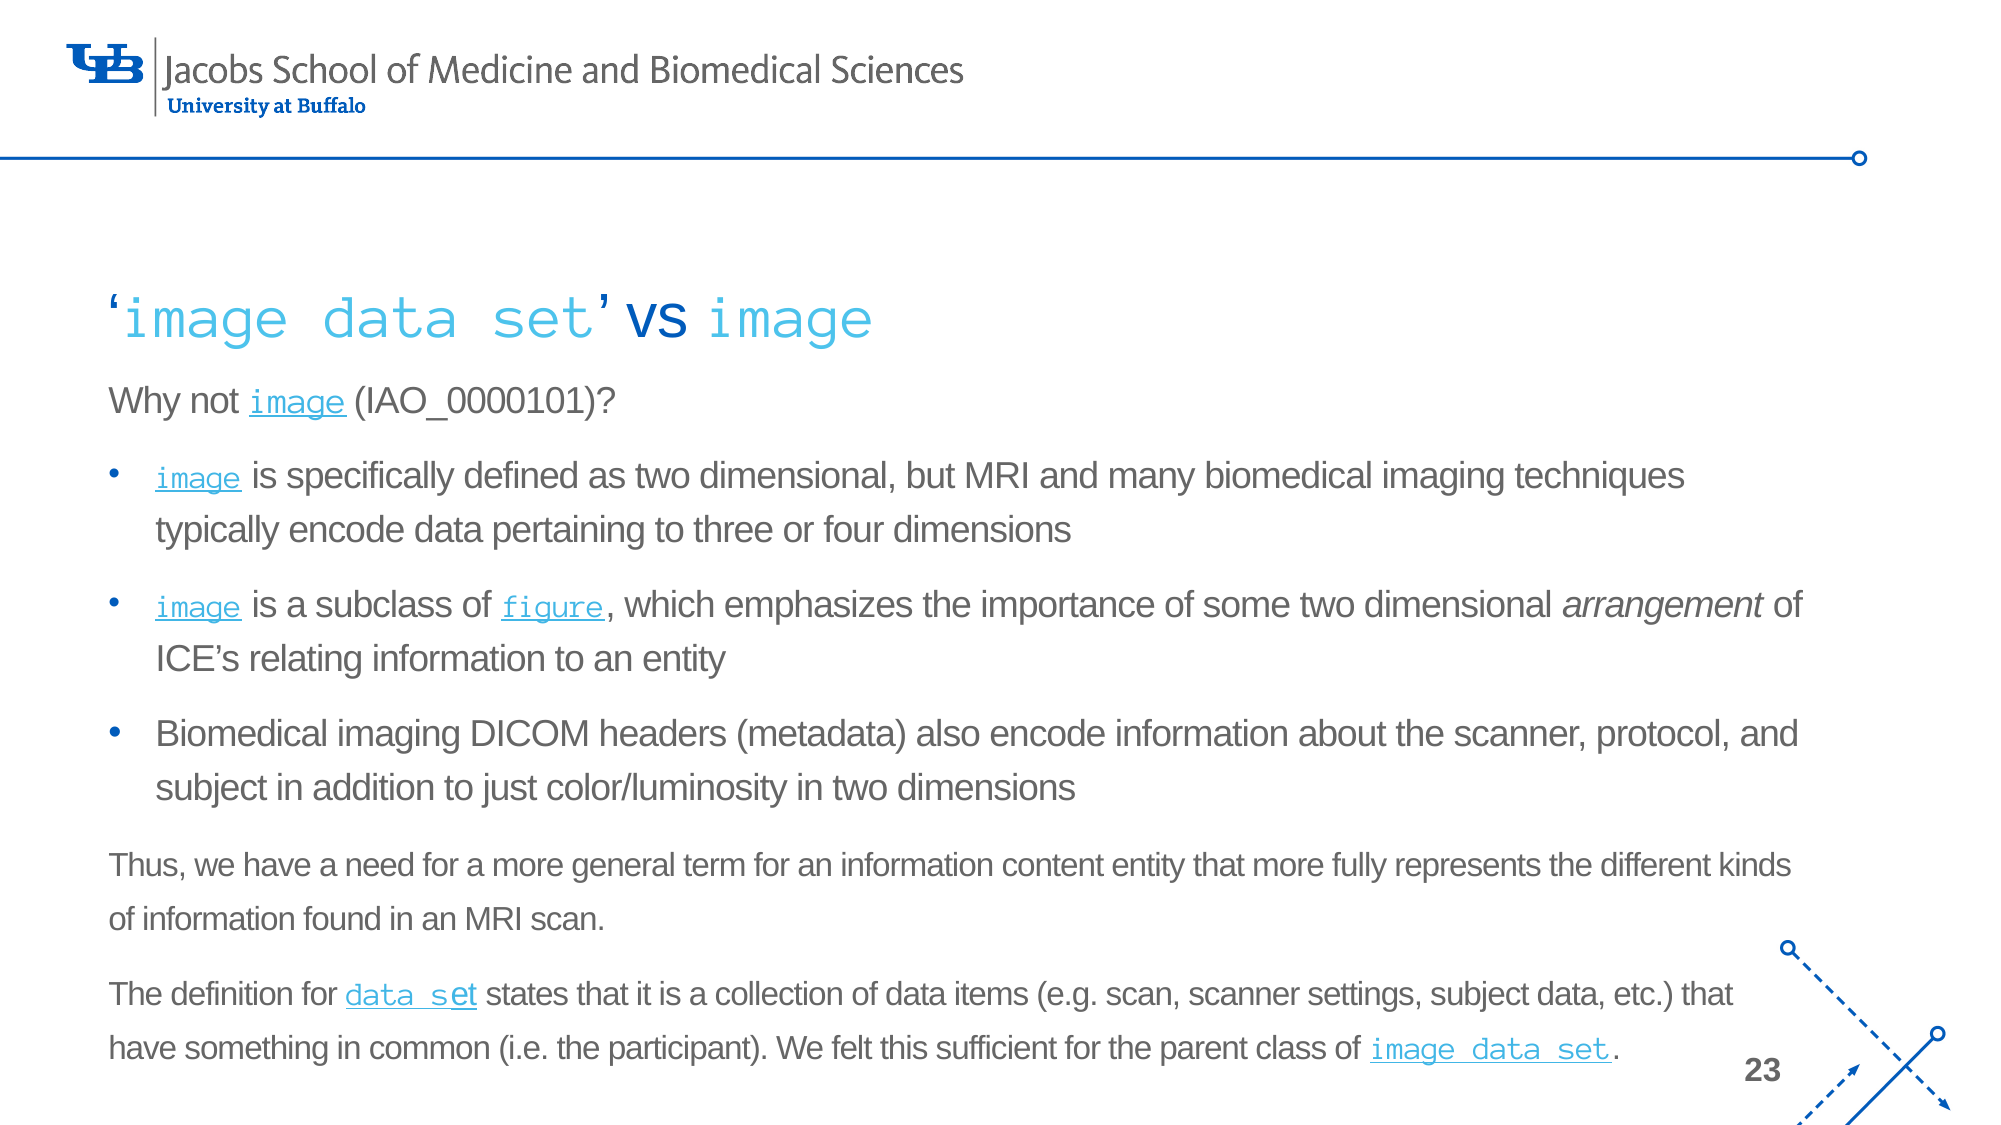

# ‘image data set’ vs image
Why not image (IAO_0000101)?
image is specifically defined as two dimensional, but MRI and many biomedical imaging techniques typically encode data pertaining to three or four dimensions
image is a subclass of figure, which emphasizes the importance of some two dimensional arrangement of ICE’s relating information to an entity
Biomedical imaging DICOM headers (metadata) also encode information about the scanner, protocol, and subject in addition to just color/luminosity in two dimensions
Thus, we have a need for a more general term for an information content entity that more fully represents the different kinds of information found in an MRI scan.
The definition for data set states that it is a collection of data items (e.g. scan, scanner settings, subject data, etc.) that have something in common (i.e. the participant). We felt this sufficient for the parent class of image data set.